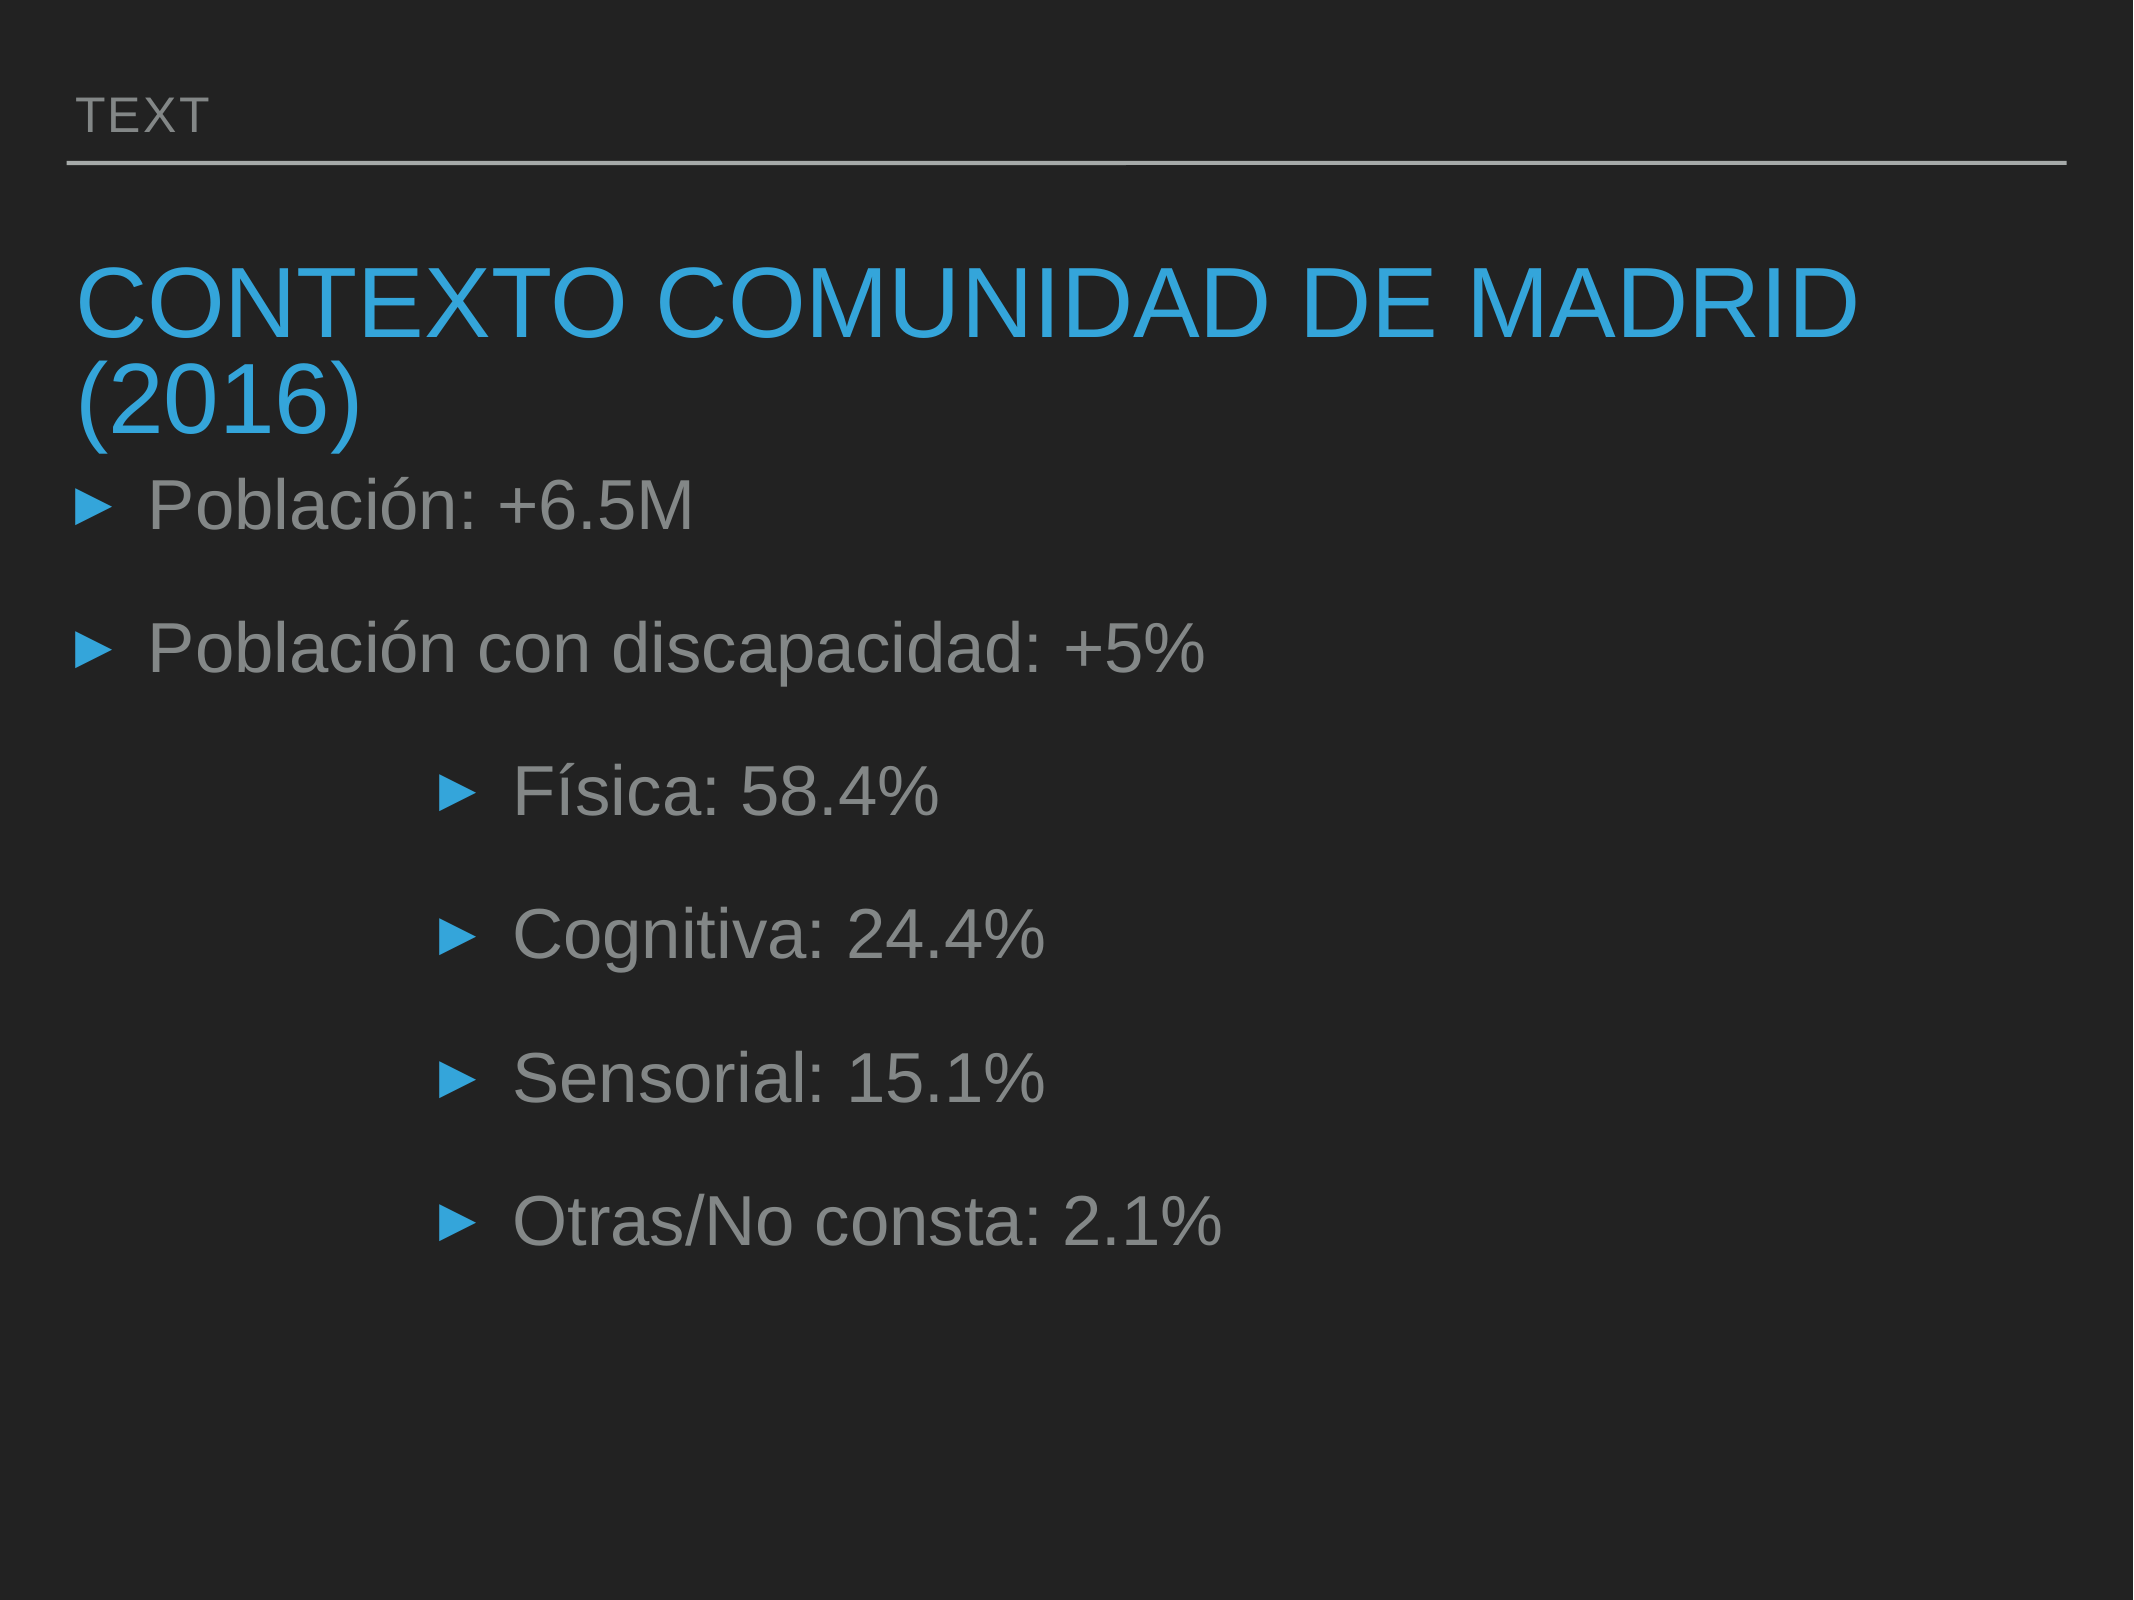

Text
# contexto comunidad de Madrid (2016)
Población: +6.5M
Población con discapacidad: +5%
Física: 58.4%
Cognitiva: 24.4%
Sensorial: 15.1%
Otras/No consta: 2.1%